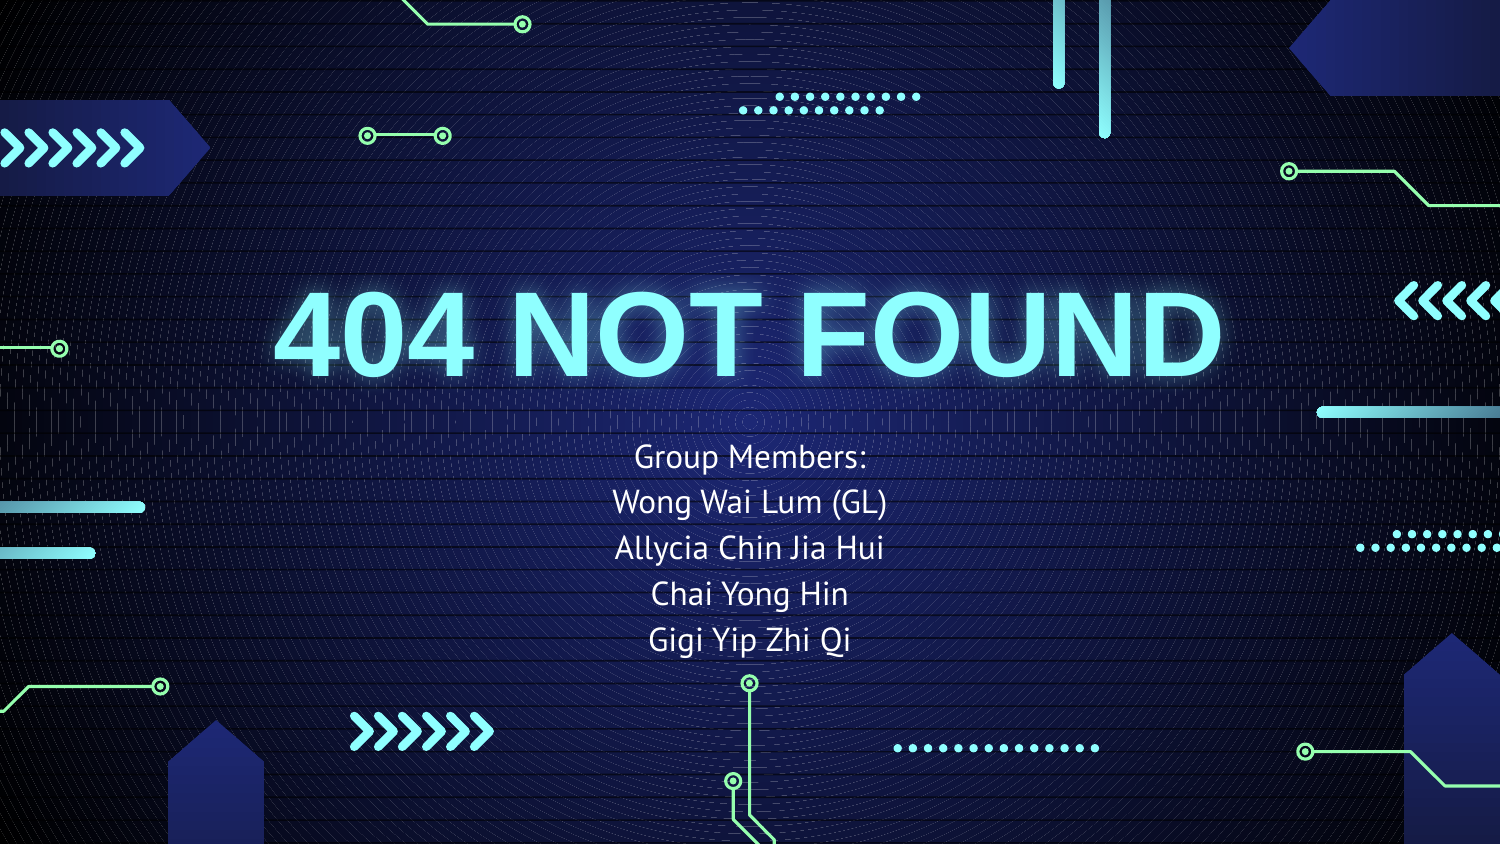

# 404 NOT FOUND
Group Members:
Wong Wai Lum (GL)
Allycia Chin Jia Hui
Chai Yong Hin
Gigi Yip Zhi Qi